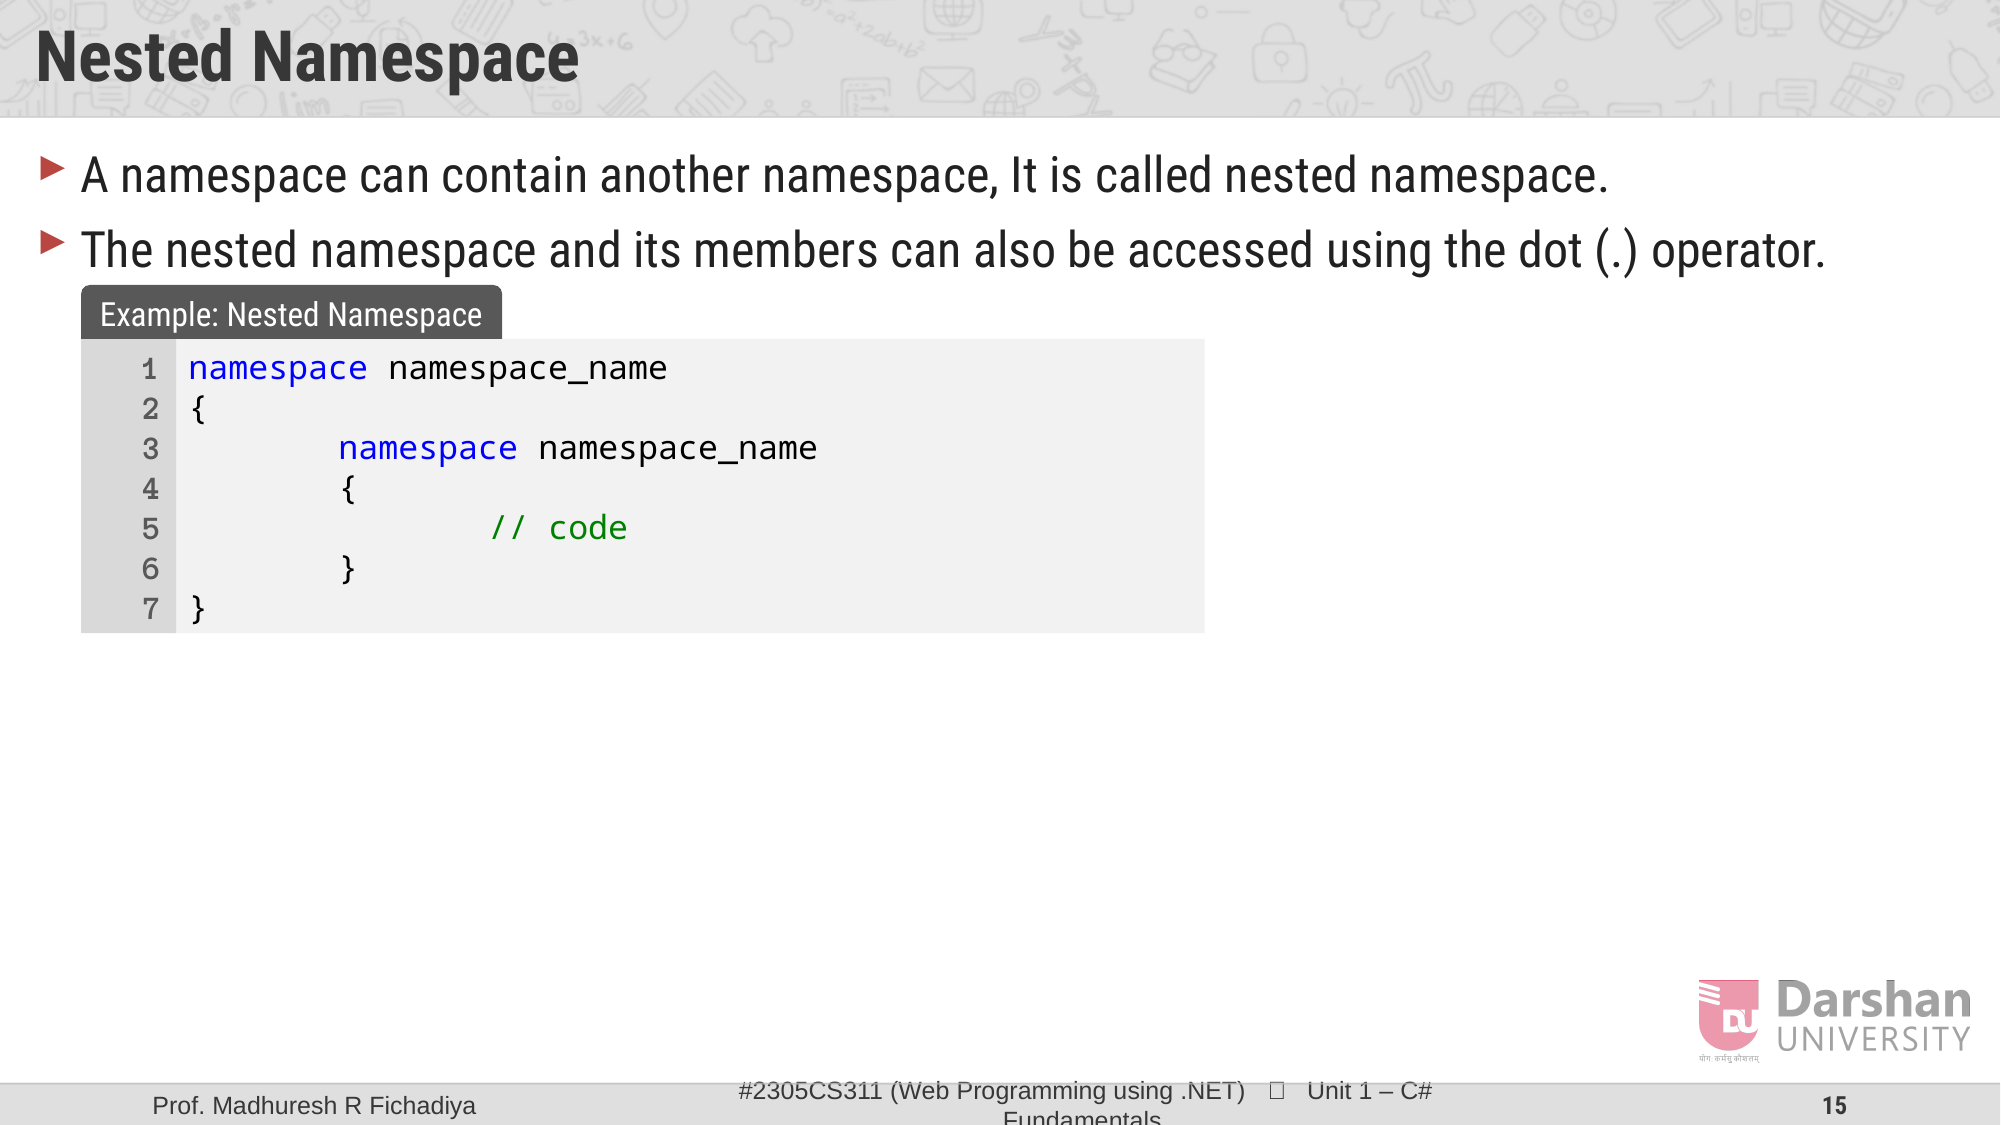

# Nested Namespace
A namespace can contain another namespace, It is called nested namespace.
The nested namespace and its members can also be accessed using the dot (.) operator.
Example: Nested Namespace
1
2
3
4
5
6
7
namespace namespace_name
{
	namespace namespace_name
	{
    		// code
	}
}